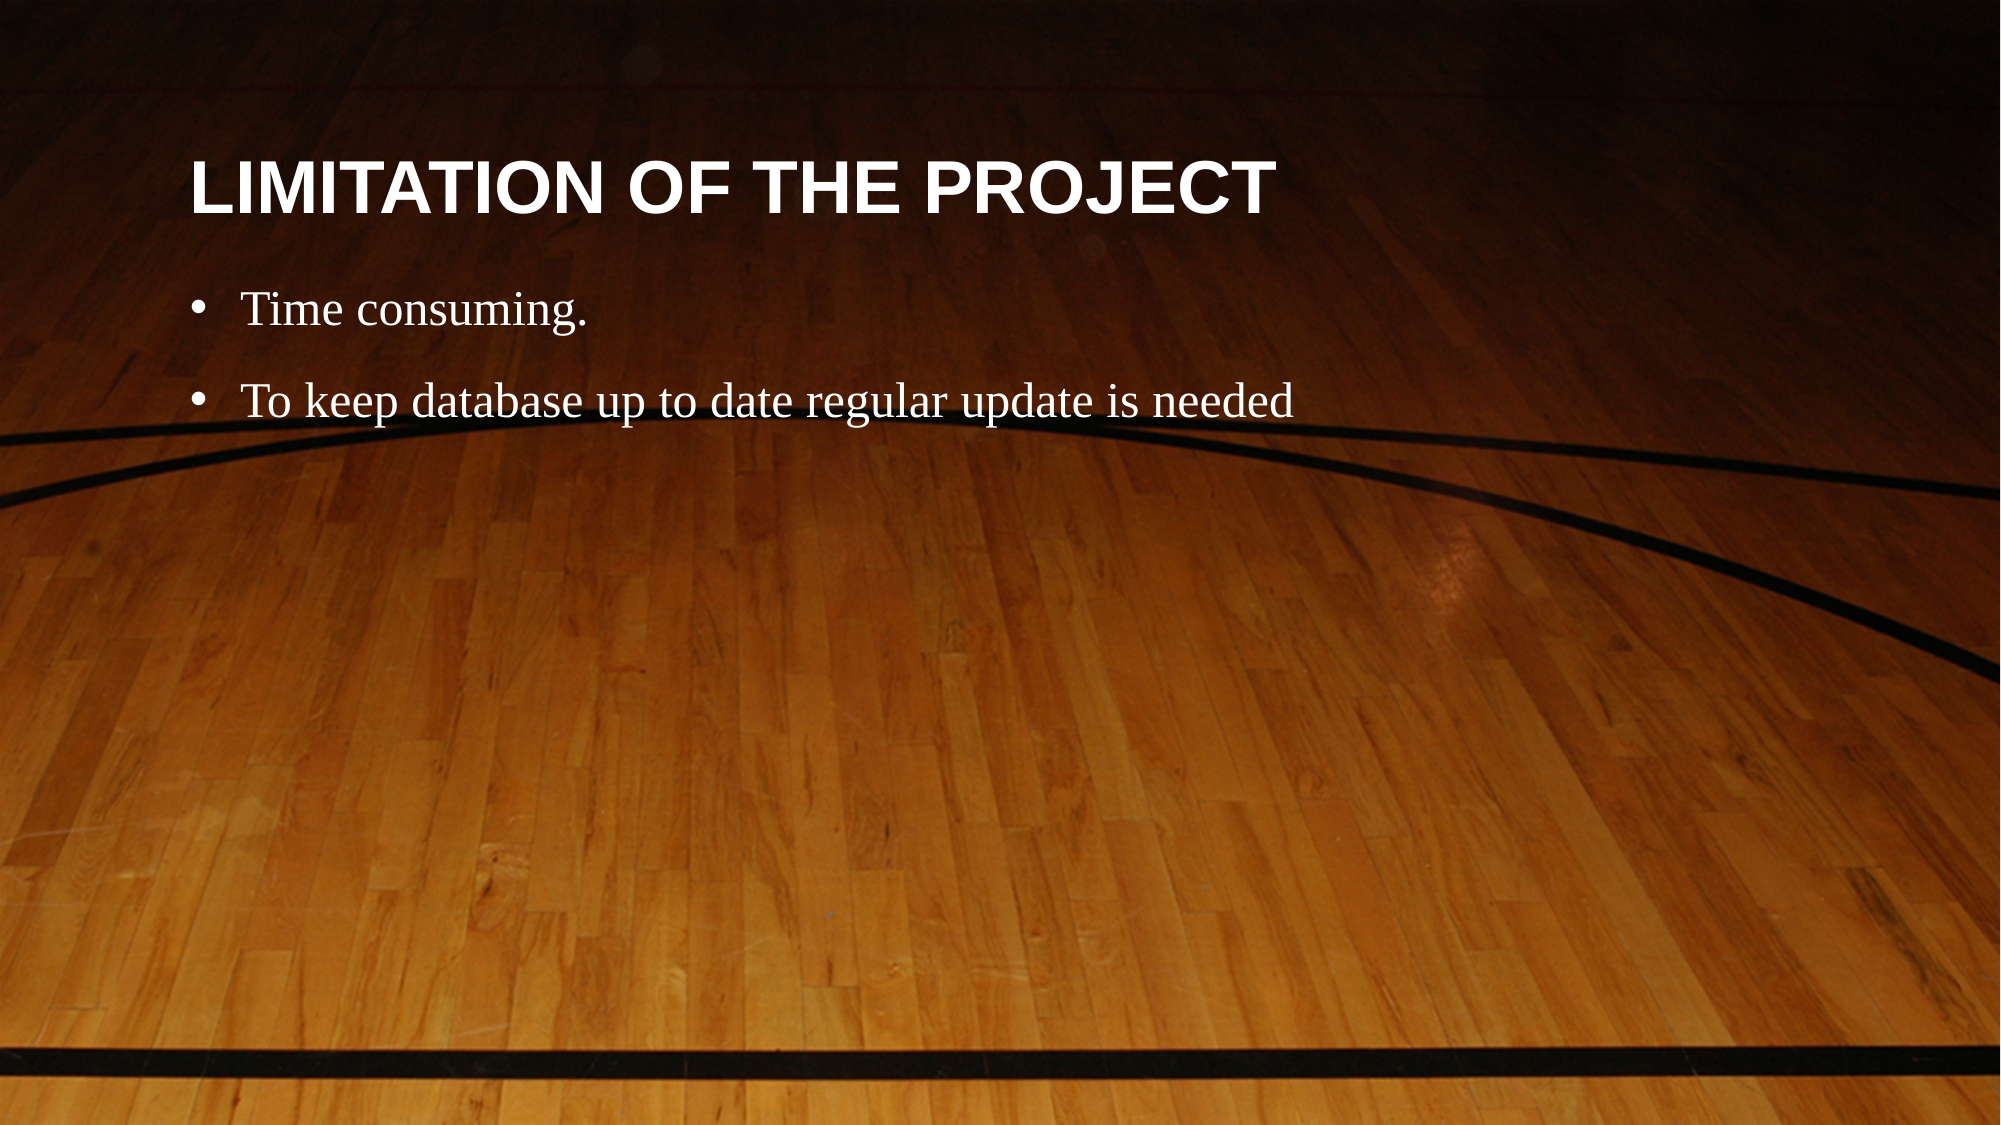

# LIMITATION OF THE PROJECT
 Time consuming.
 To keep database up to date regular update is needed